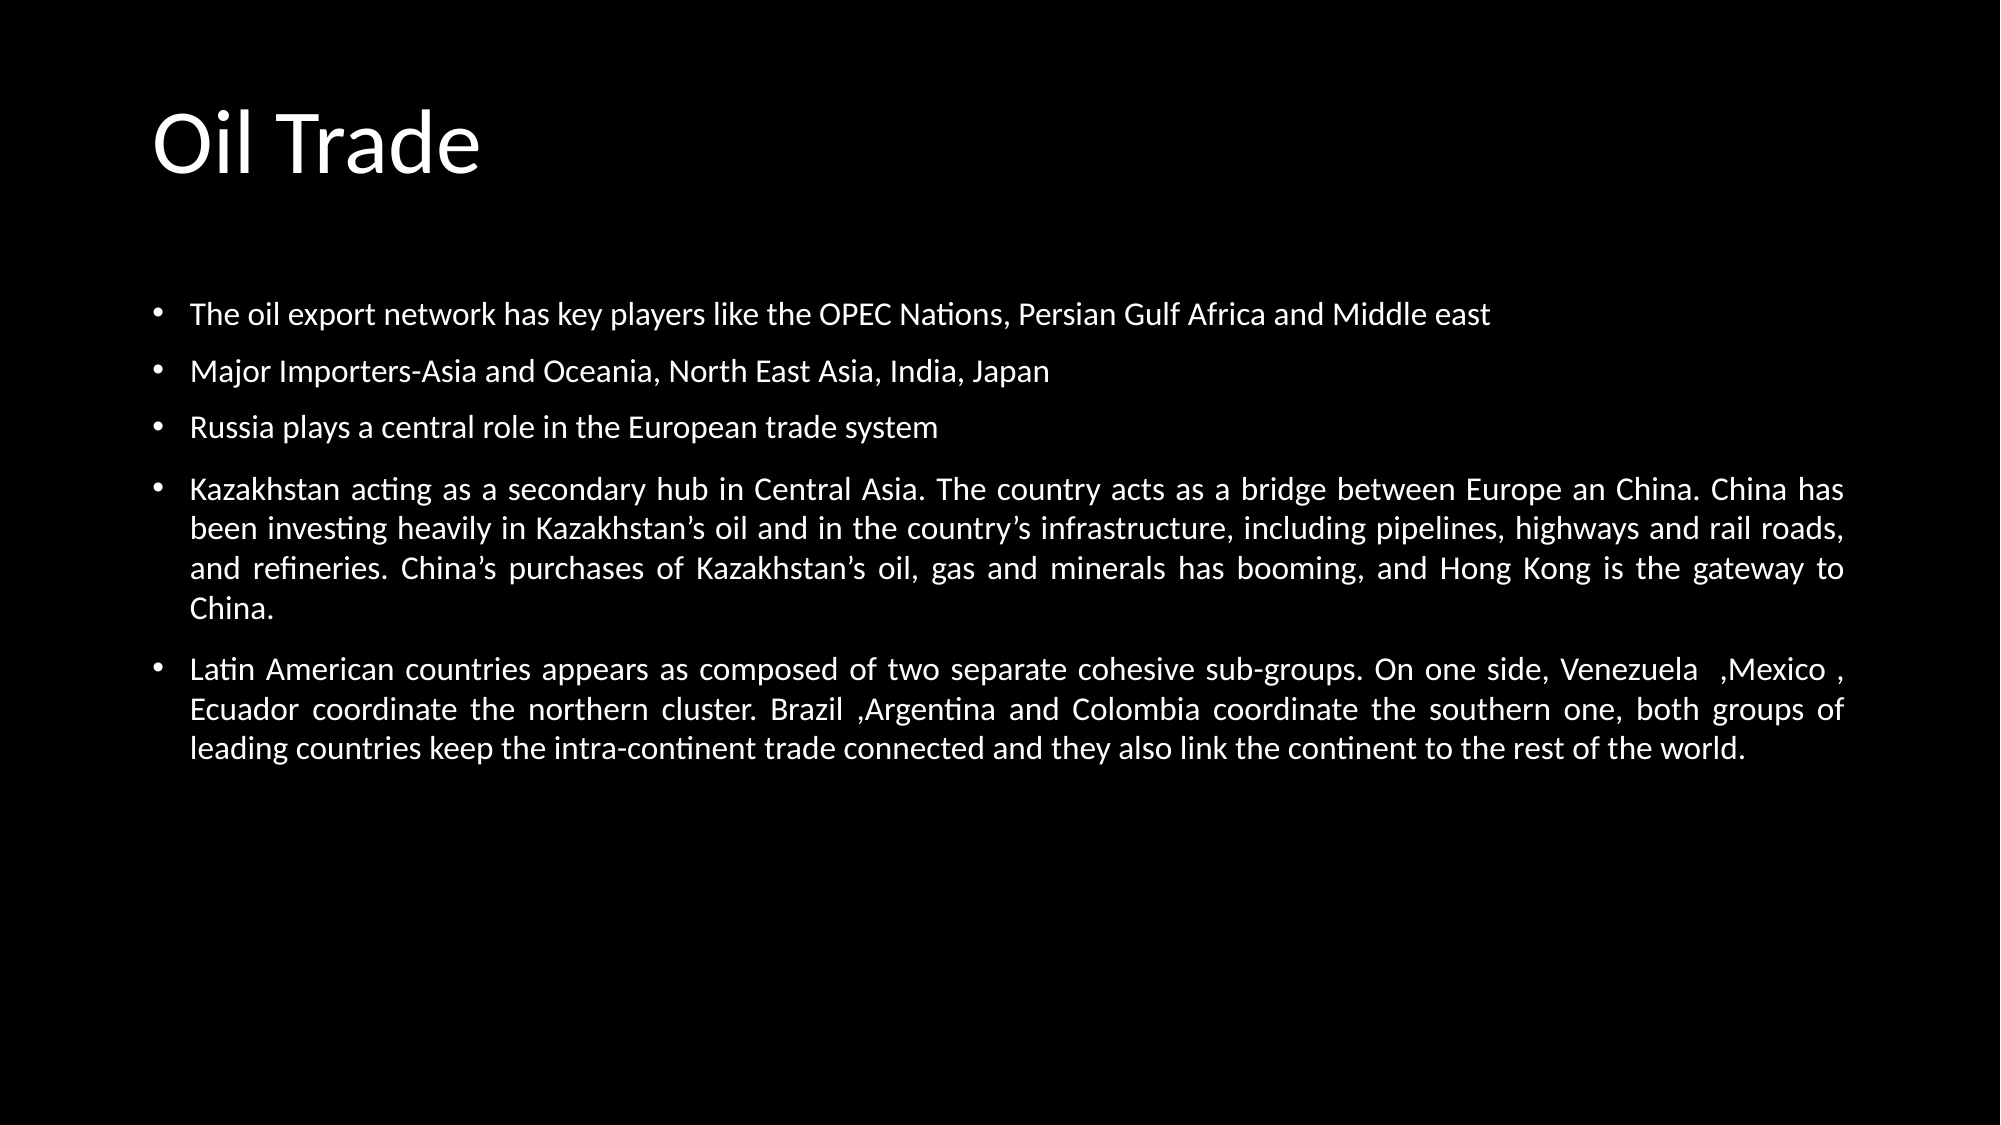

# Oil Trade

The oil export network has key players like the OPEC Nations, Persian Gulf Africa and Middle east
Major Importers-Asia and Oceania, North East Asia, India, Japan
Russia plays a central role in the European trade system
Kazakhstan acting as a secondary hub in Central Asia. The country acts as a bridge between Europe an China. China has been investing heavily in Kazakhstan’s oil and in the country’s infrastructure, including pipelines, highways and rail roads, and refineries. China’s purchases of Kazakhstan’s oil, gas and minerals has booming, and Hong Kong is the gateway to China.
Latin American countries appears as composed of two separate cohesive sub-groups. On one side, Venezuela  ,Mexico , Ecuador coordinate the northern cluster. Brazil ,Argentina and Colombia coordinate the southern one, both groups of leading countries keep the intra-continent trade connected and they also link the continent to the rest of the world.